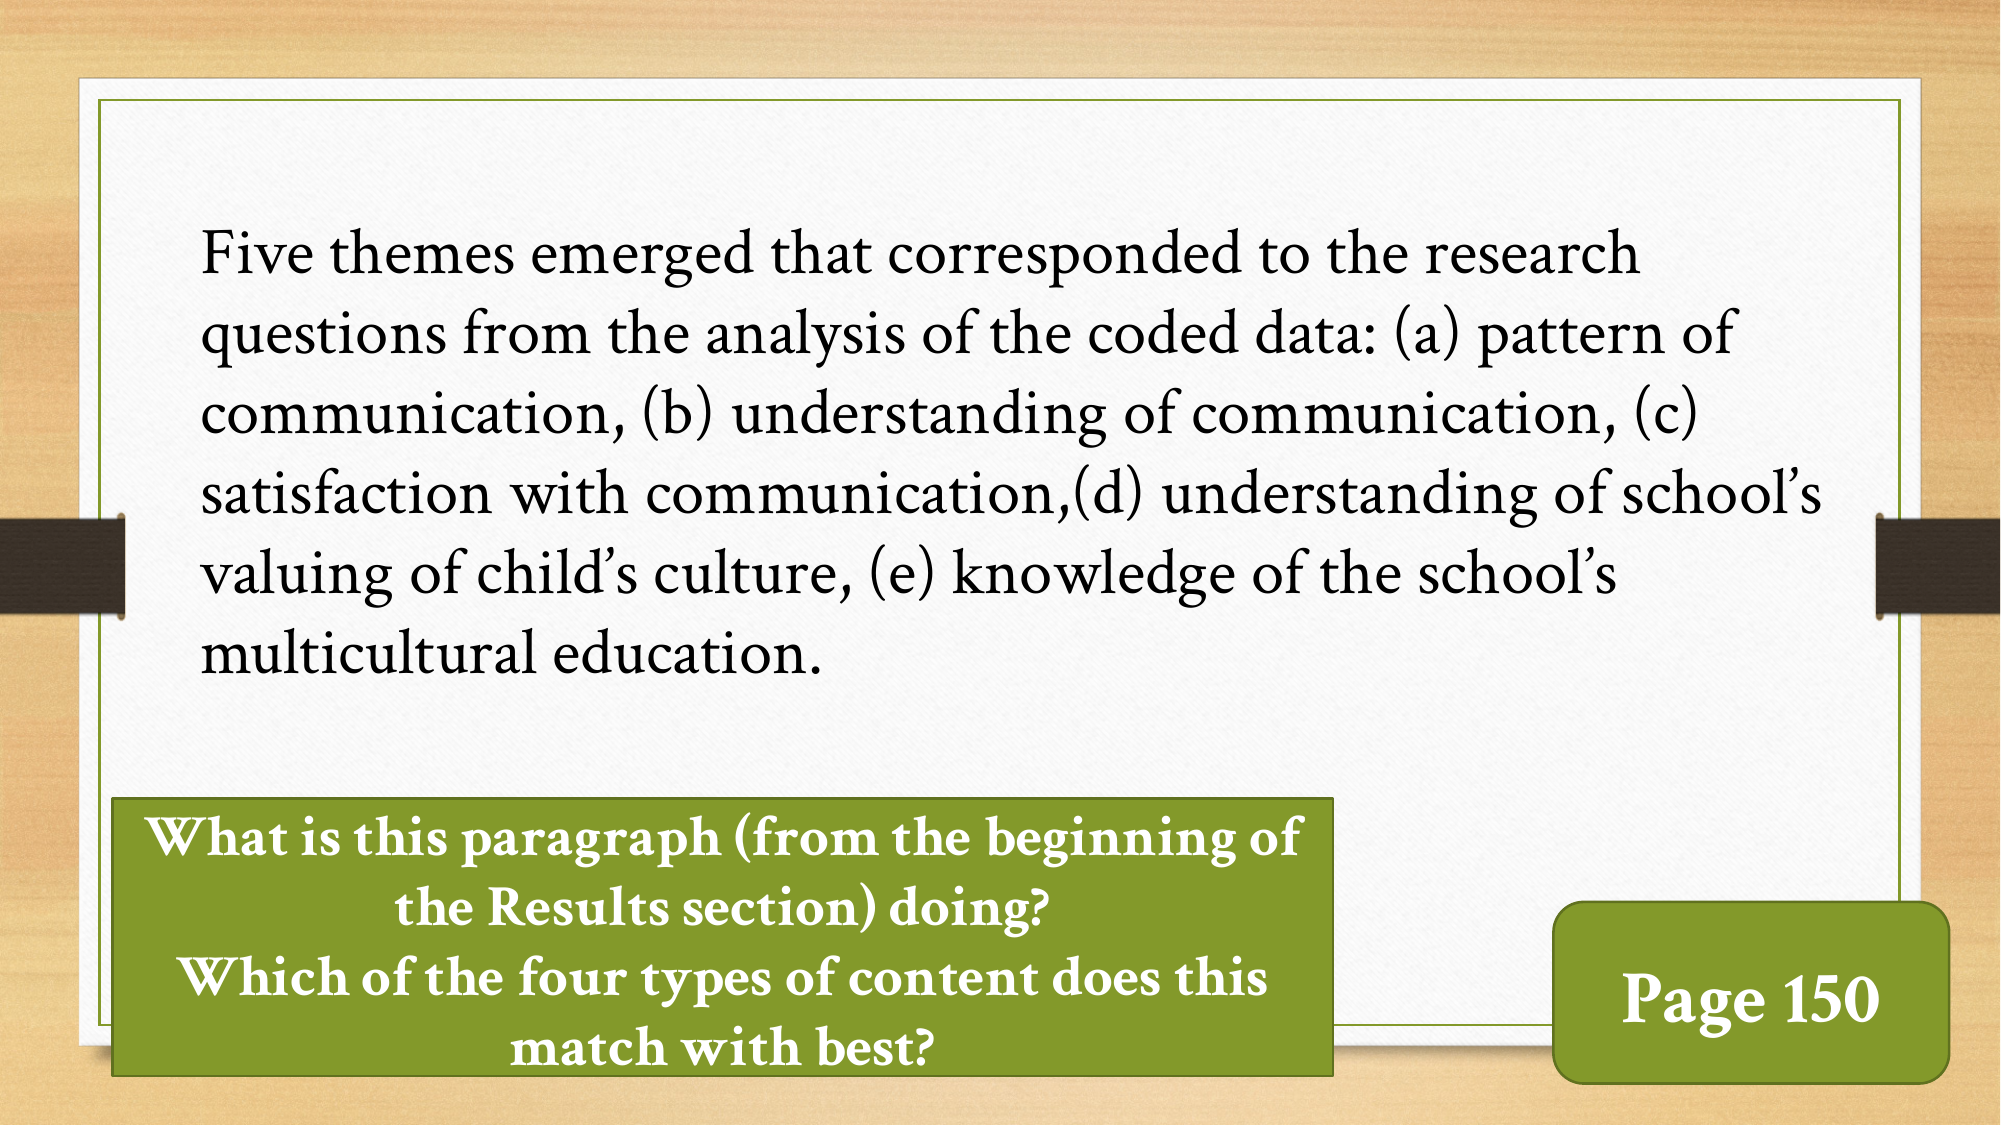

Five themes emerged that corresponded to the research questions from the analysis of the coded data: (a) pattern of communication, (b) understanding of communication, (c) satisfaction with communication,(d) understanding of school’s valuing of child’s culture, (e) knowledge of the school’s multicultural education.
What is this paragraph (from the beginning of the Results section) doing?
Which of the four types of content does this match with best?
Page 150